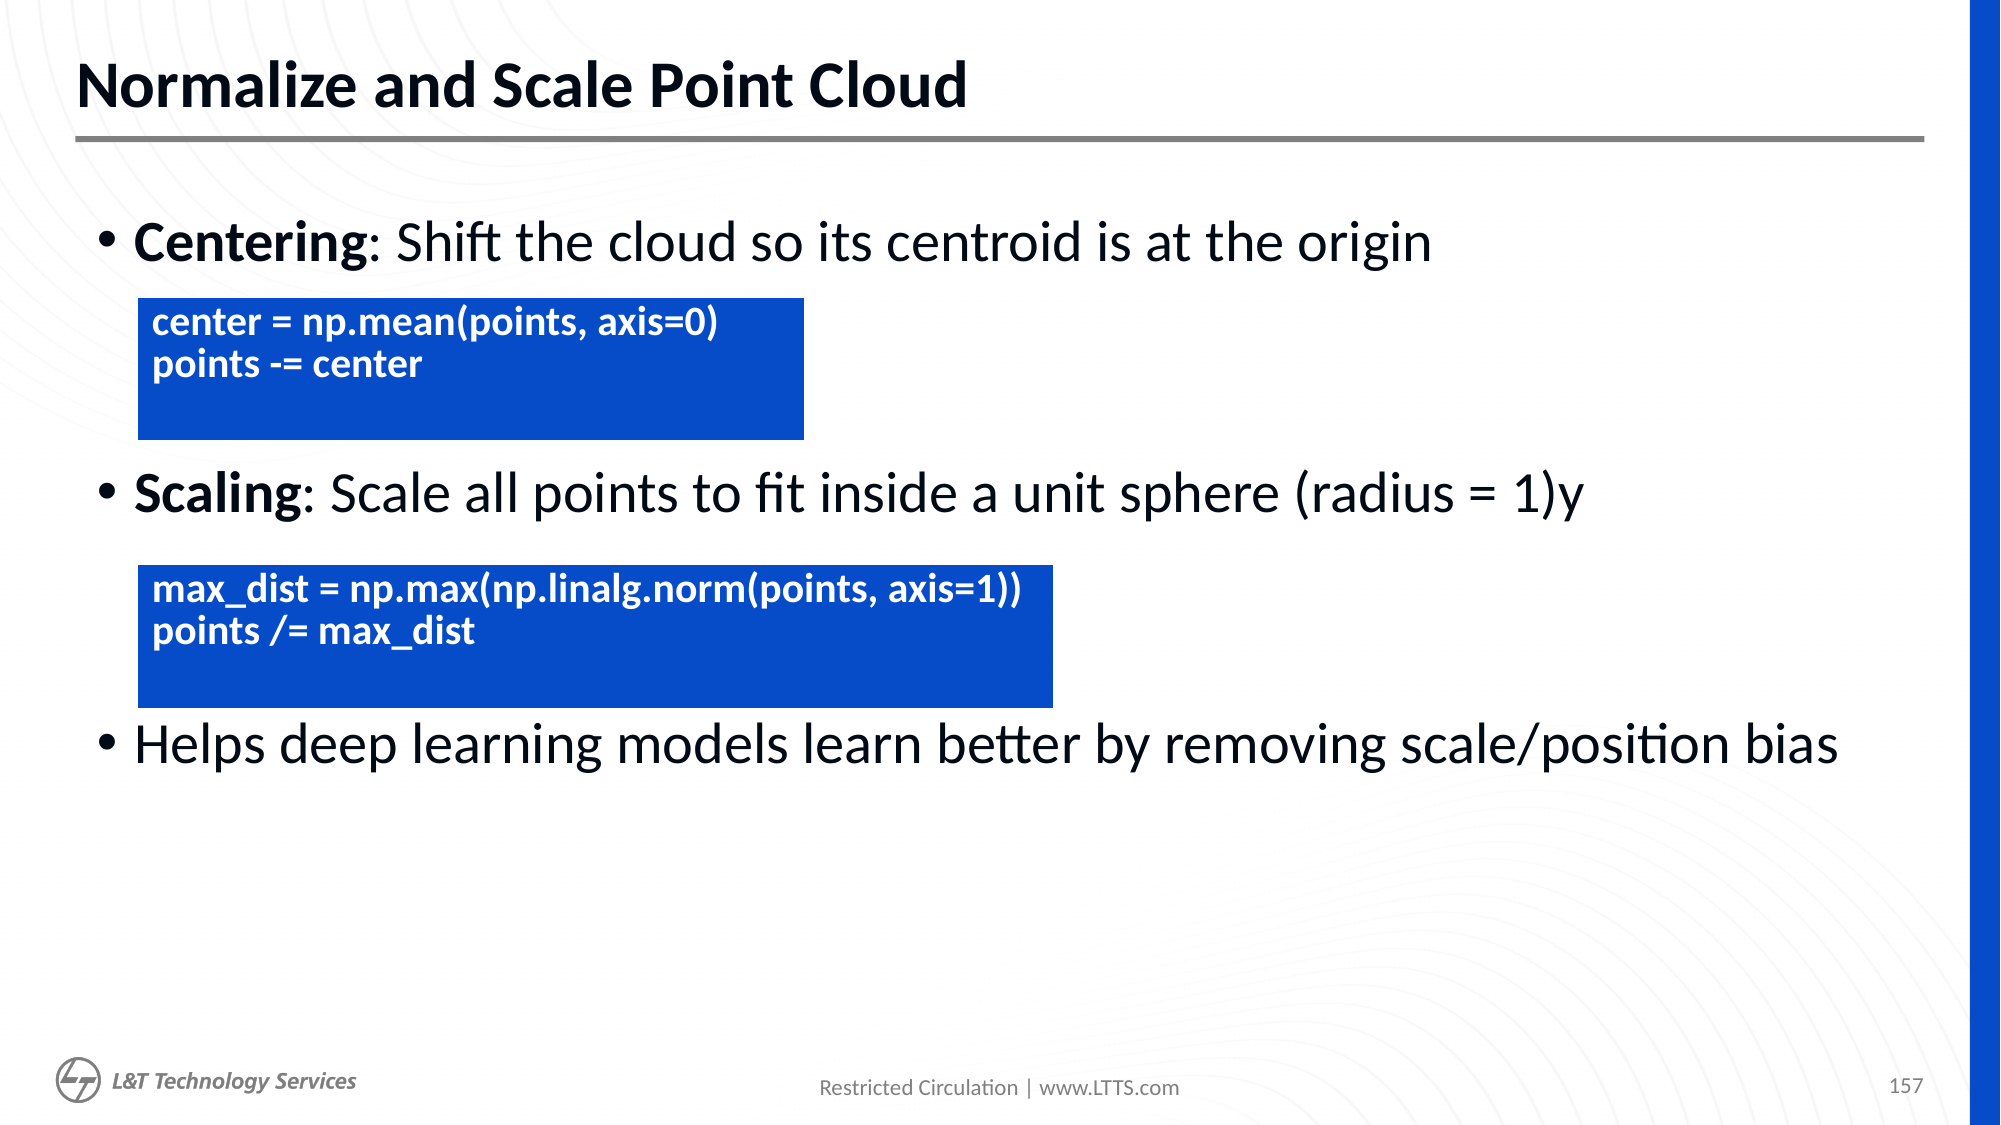

# Normalize and Scale Point Cloud
Centering: Shift the cloud so its centroid is at the origin

Scaling: Scale all points to fit inside a unit sphere (radius = 1)y

Helps deep learning models learn better by removing scale/position bias

| center = np.mean(points, axis=0) points -= center |
| --- |
| max\_dist = np.max(np.linalg.norm(points, axis=1)) points /= max\_dist |
| --- |